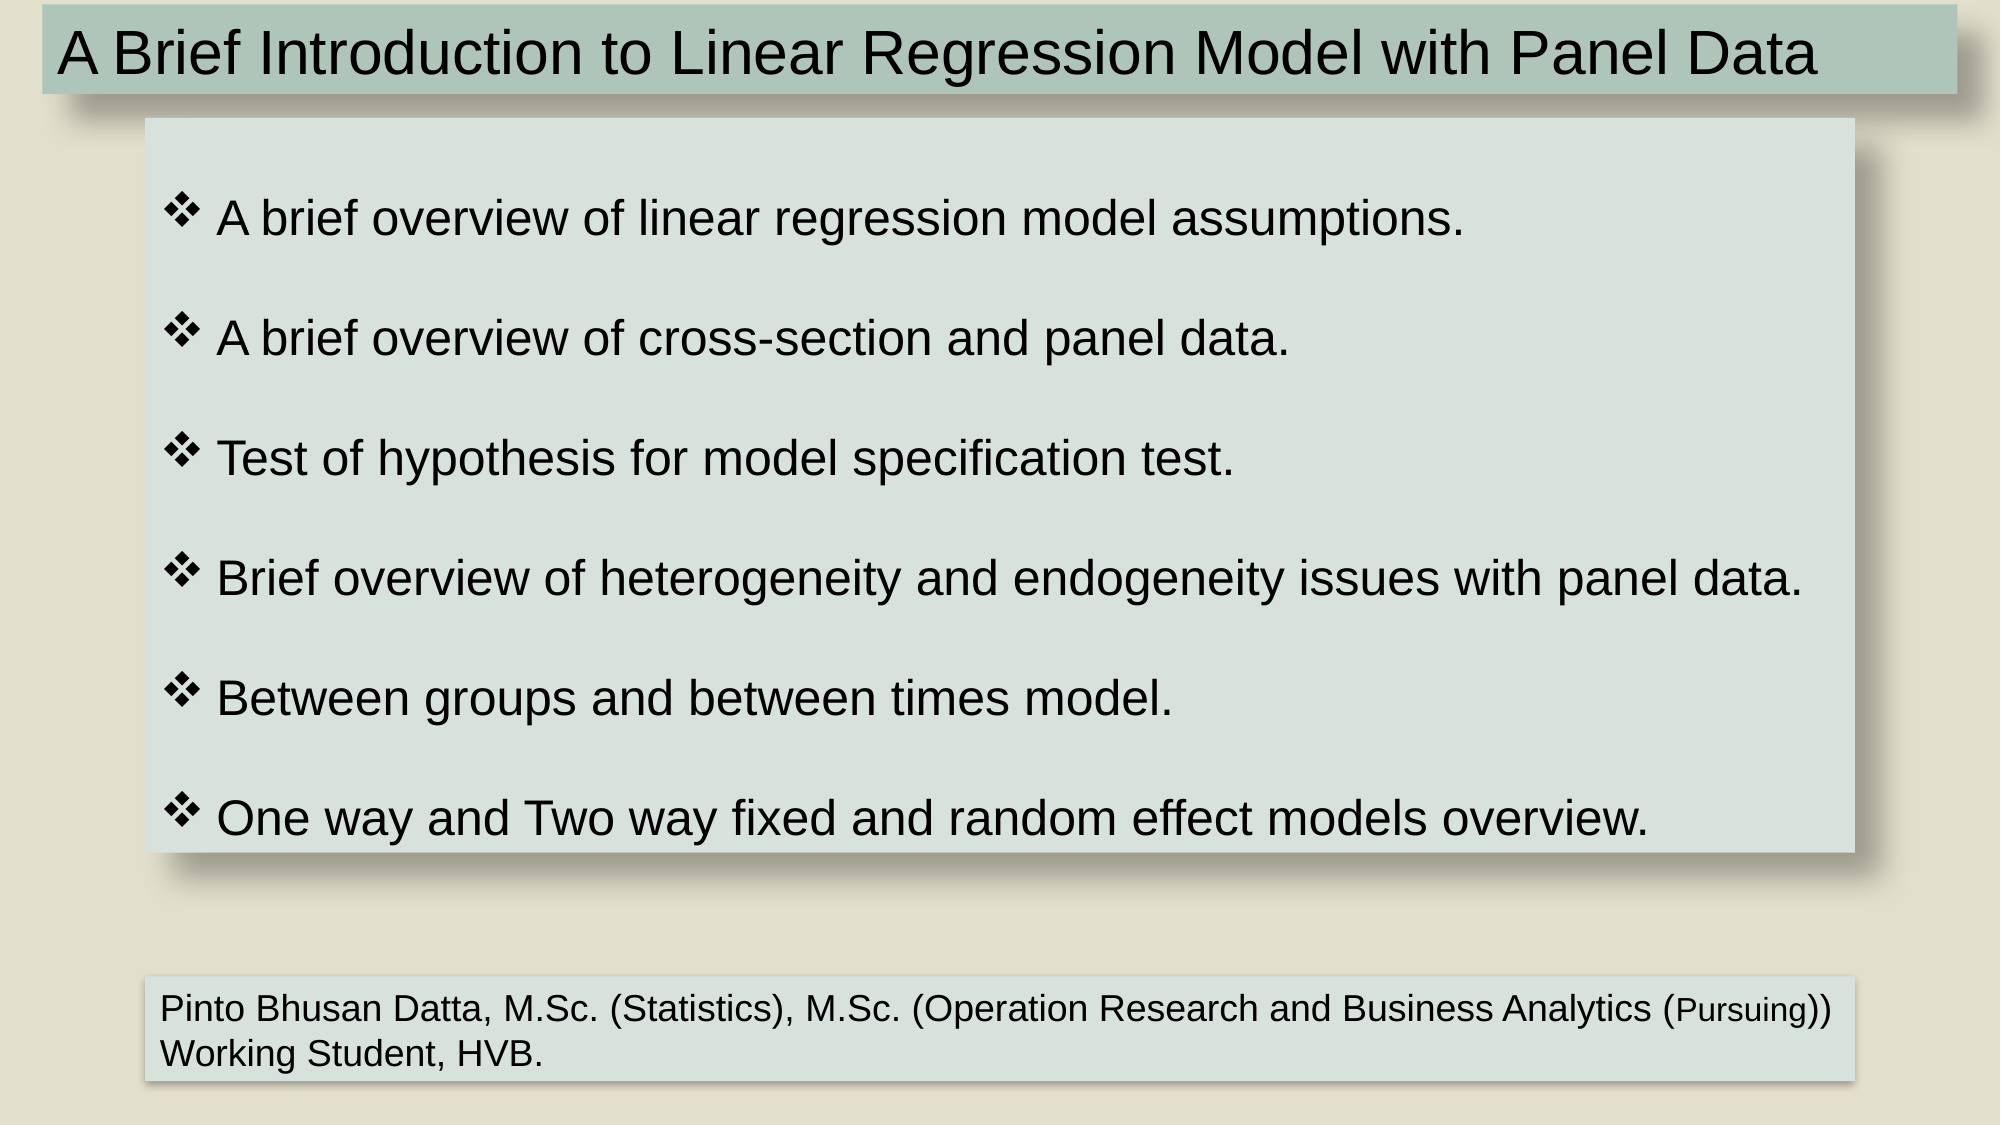

A Brief Introduction to Linear Regression Model with Panel Data
A brief overview of linear regression model assumptions.
A brief overview of cross-section and panel data.
Test of hypothesis for model specification test.
Brief overview of heterogeneity and endogeneity issues with panel data.
Between groups and between times model.
One way and Two way fixed and random effect models overview.
Pinto Bhusan Datta, M.Sc. (Statistics), M.Sc. (Operation Research and Business Analytics (Pursuing))
Working Student, HVB.